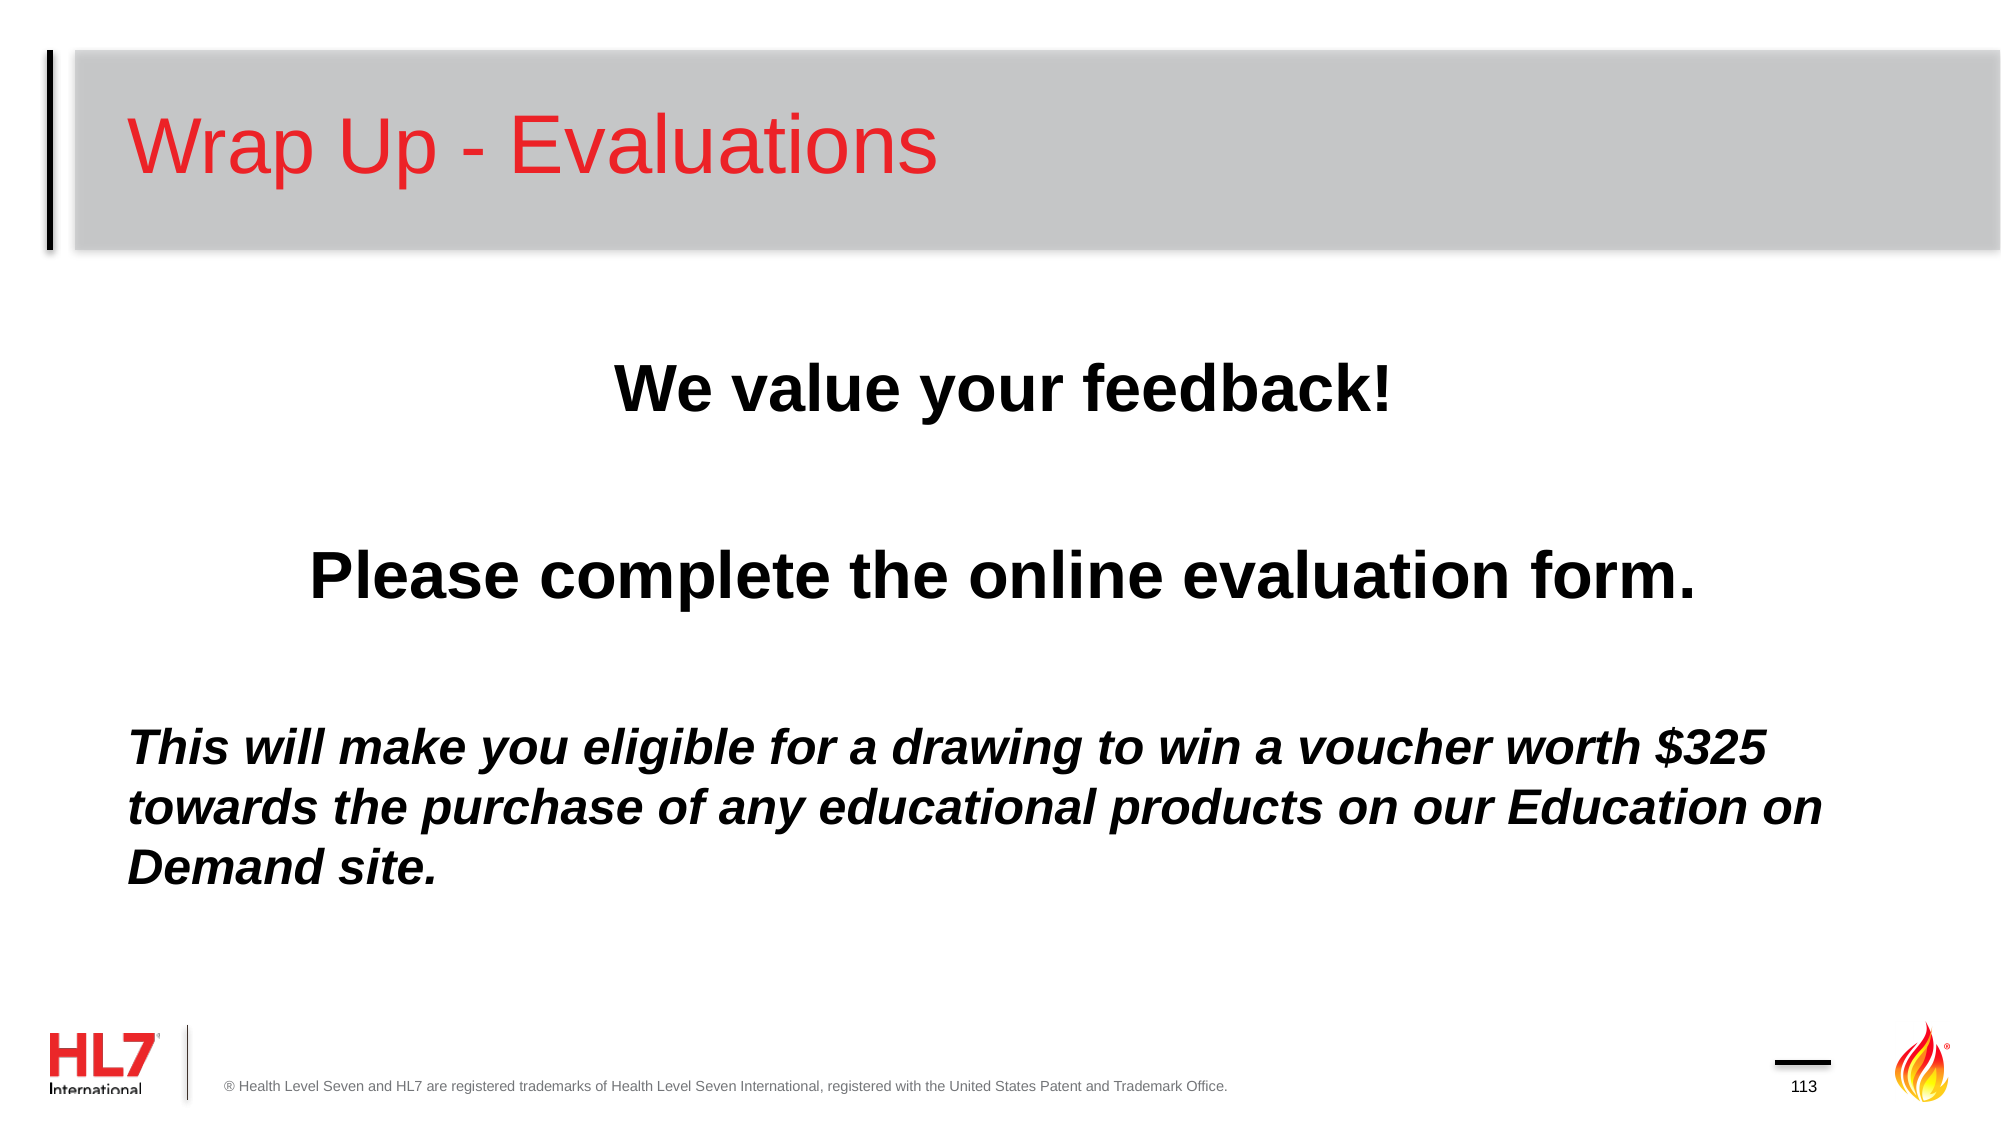

# Wrap Up - Evaluations
We value your feedback!

Please complete the online evaluation form.

This will make you eligible for a drawing to win a voucher worth $325 towards the purchase of any educational products on our Education on Demand site.

® Health Level Seven and HL7 are registered trademarks of Health Level Seven International, registered with the United States Patent and Trademark Office.
113